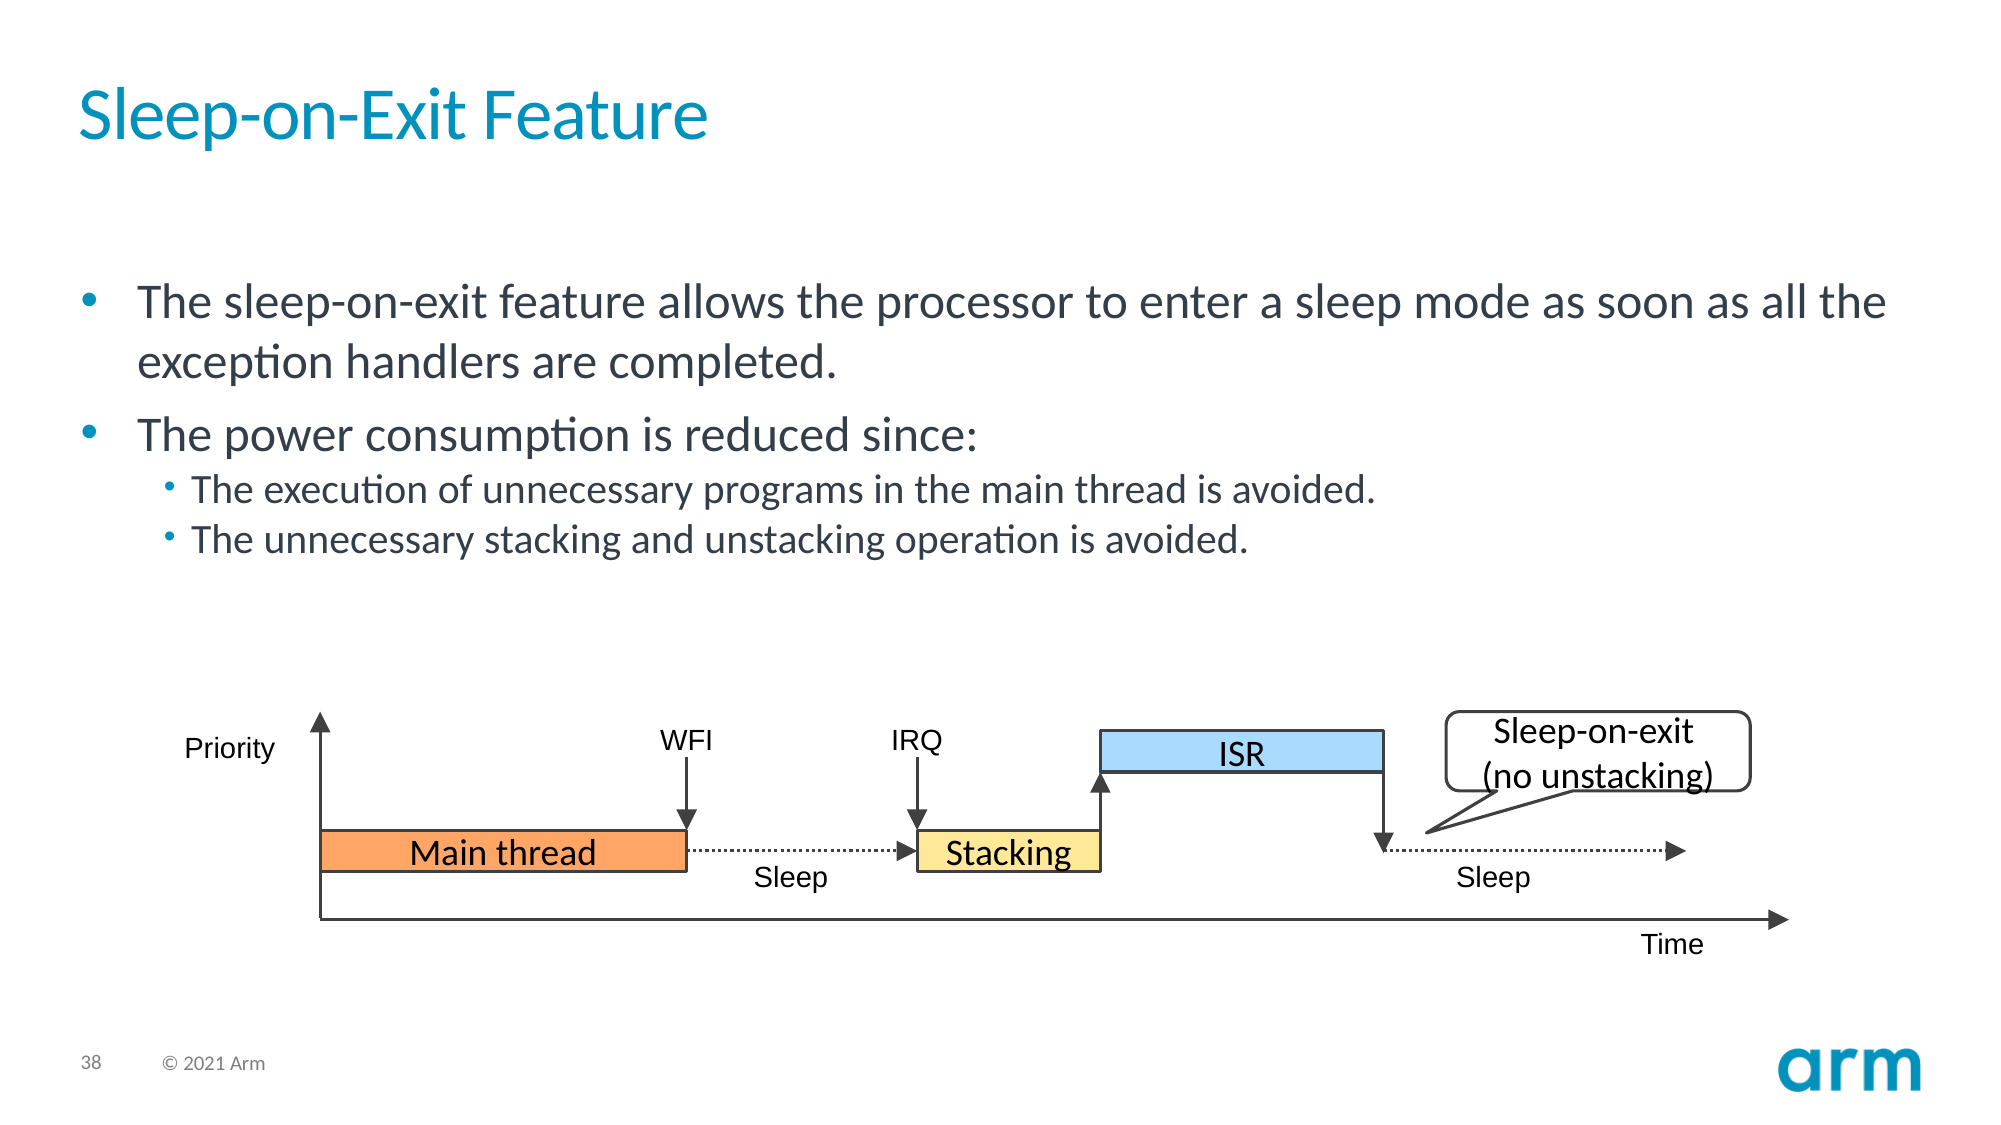

# Sleep-on-Exit Feature
The sleep-on-exit feature allows the processor to enter a sleep mode as soon as all the exception handlers are completed.
The power consumption is reduced since:
The execution of unnecessary programs in the main thread is avoided.
The unnecessary stacking and unstacking operation is avoided.
Sleep-on-exit
(no unstacking)
WFI
IRQ
Priority
ISR
Main thread
Stacking
Sleep
Sleep
Time